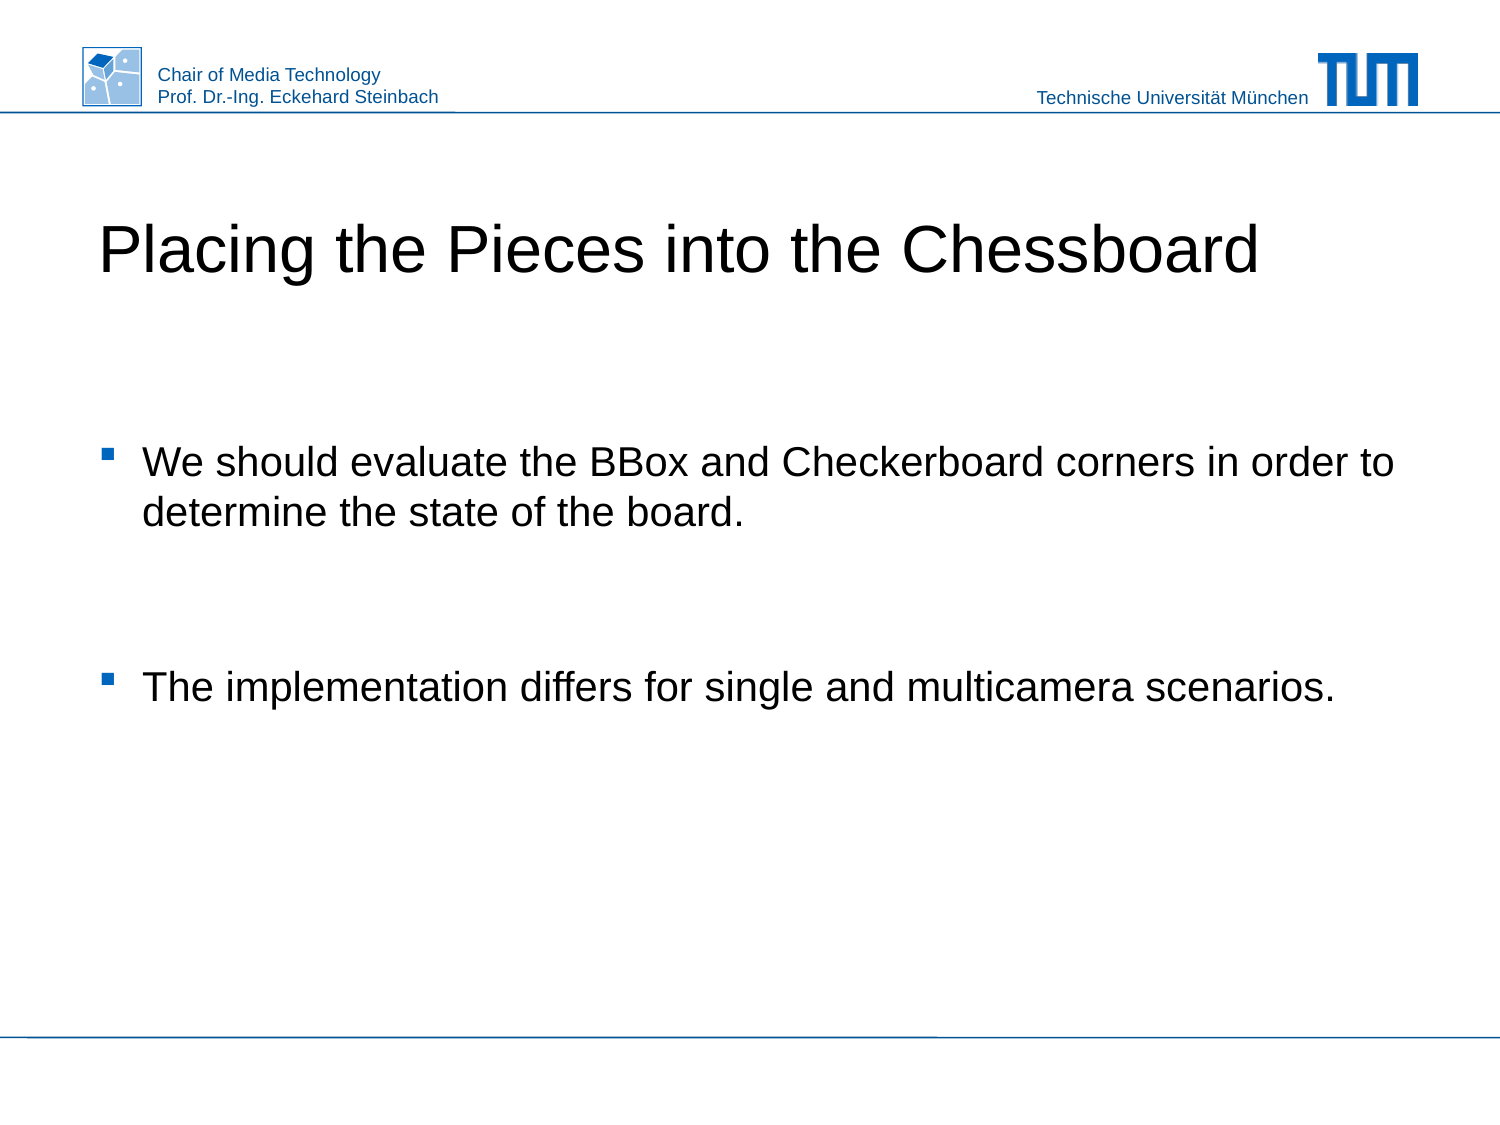

# Placing the Pieces into the Chessboard

We should evaluate the BBox and Checkerboard corners in order to determine the state of the board.

The implementation differs for single and multicamera scenarios.